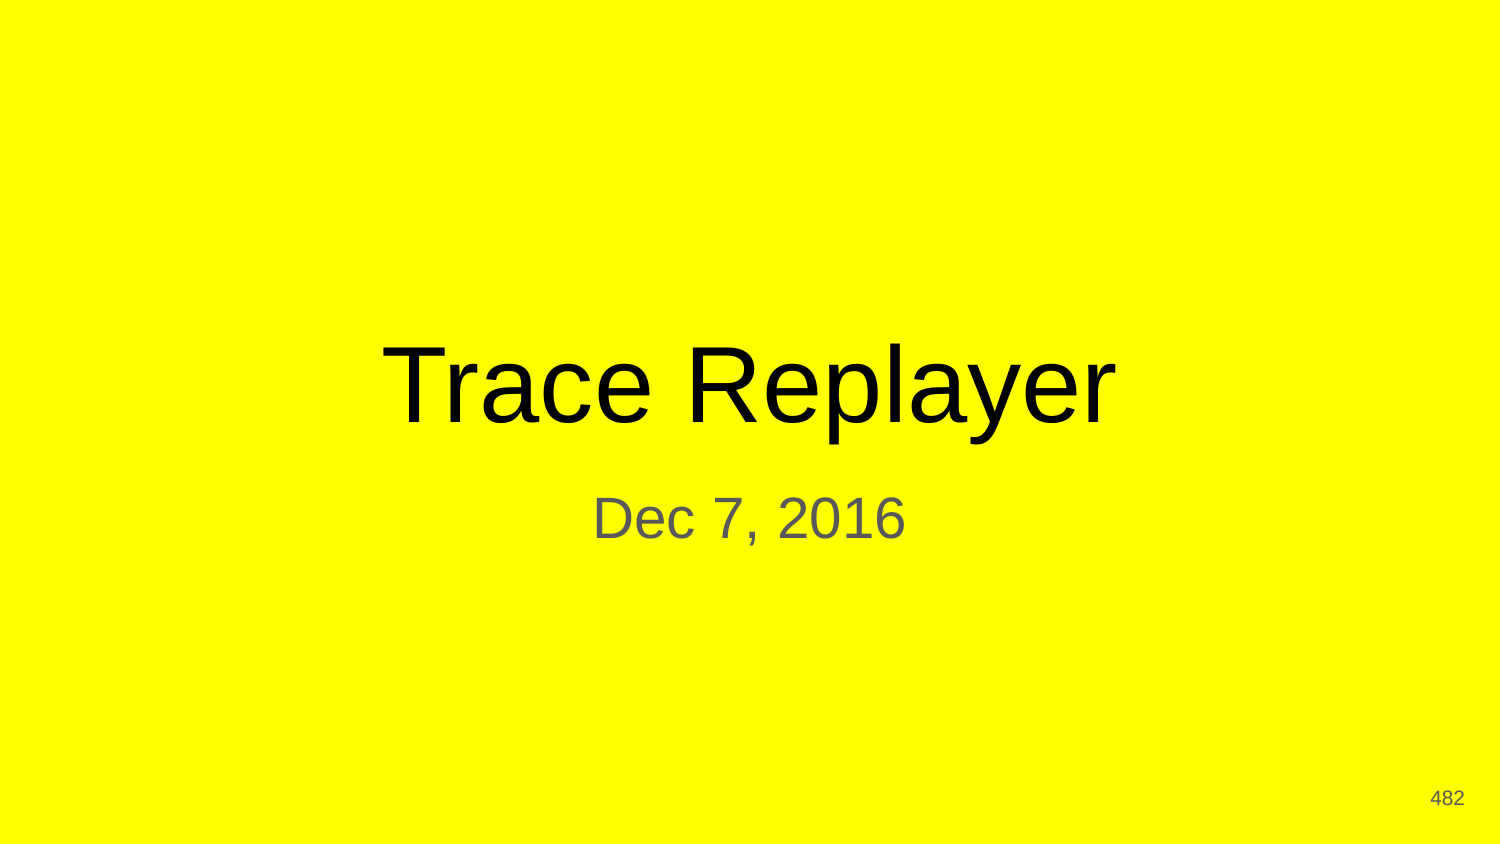

# Trace Replayer
Dec 7, 2016
482